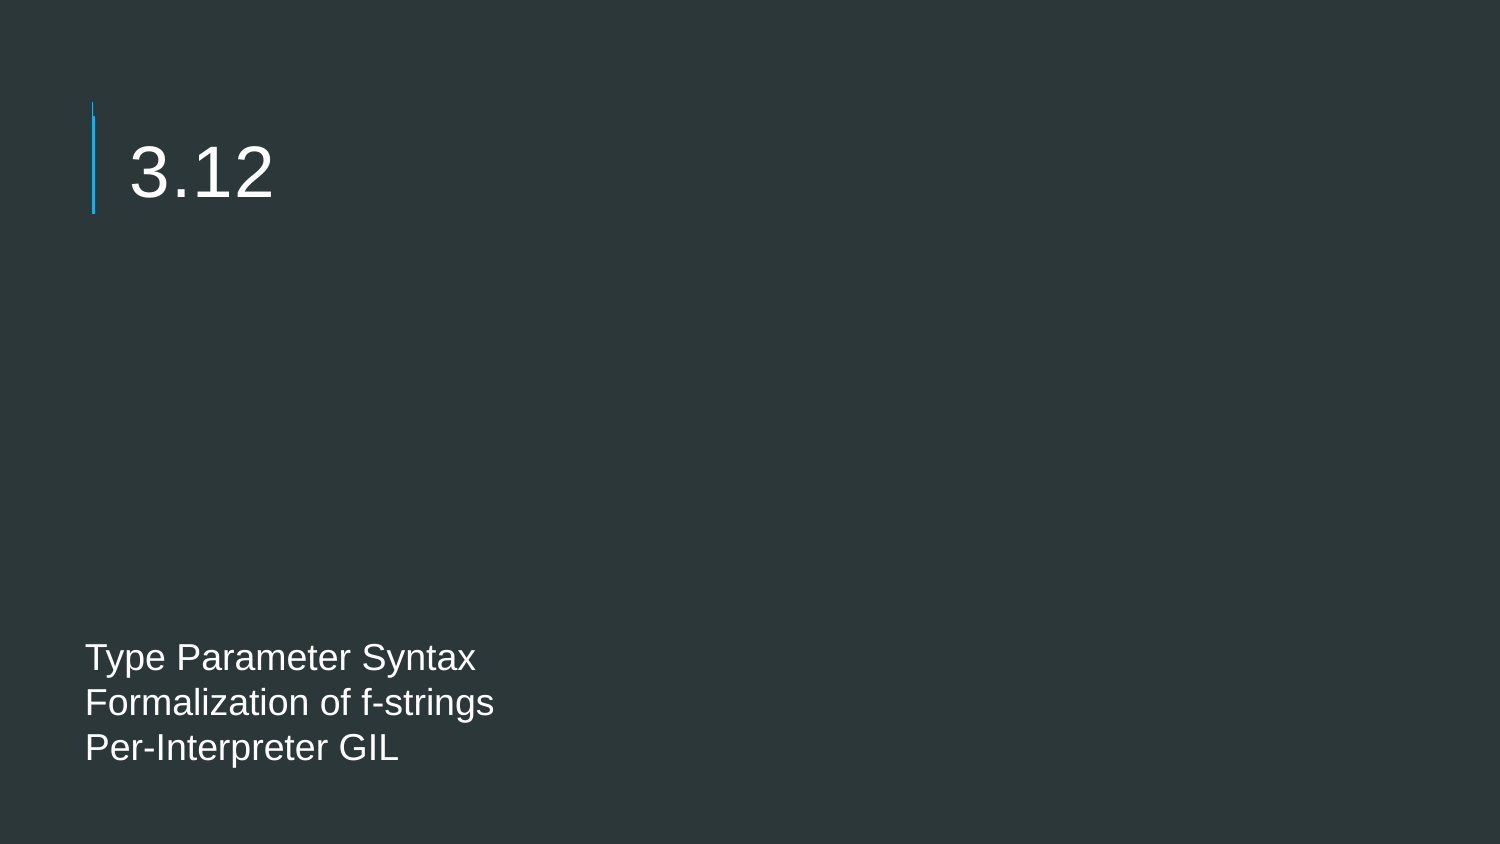

# 3.12
Type Parameter Syntax
Formalization of f-strings
Per-Interpreter GIL